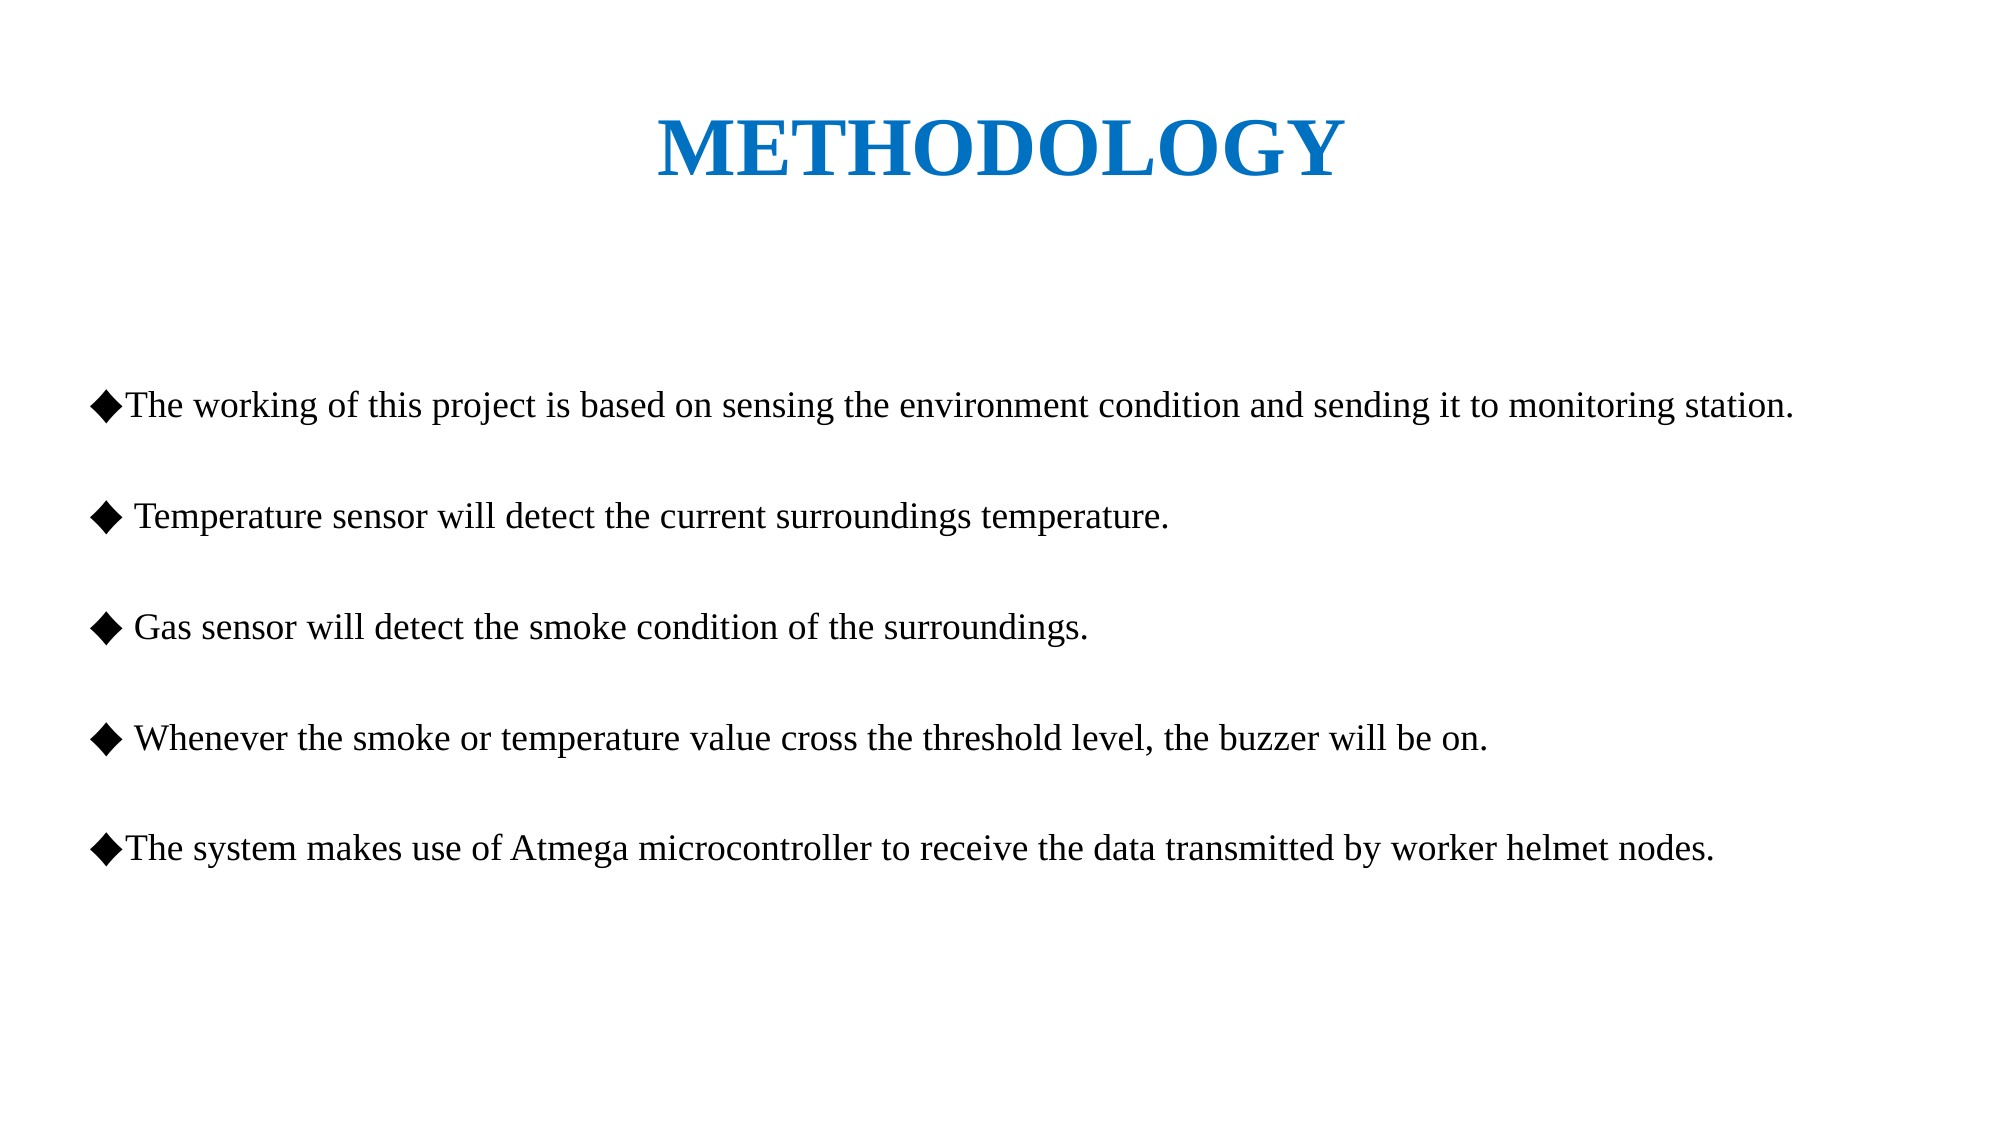

METHODOLOGY
♦The working of this project is based on sensing the environment condition and sending it to monitoring station.
♦ Temperature sensor will detect the current surroundings temperature.
♦ Gas sensor will detect the smoke condition of the surroundings.
♦ Whenever the smoke or temperature value cross the threshold level, the buzzer will be on.
♦The system makes use of Atmega microcontroller to receive the data transmitted by worker helmet nodes.